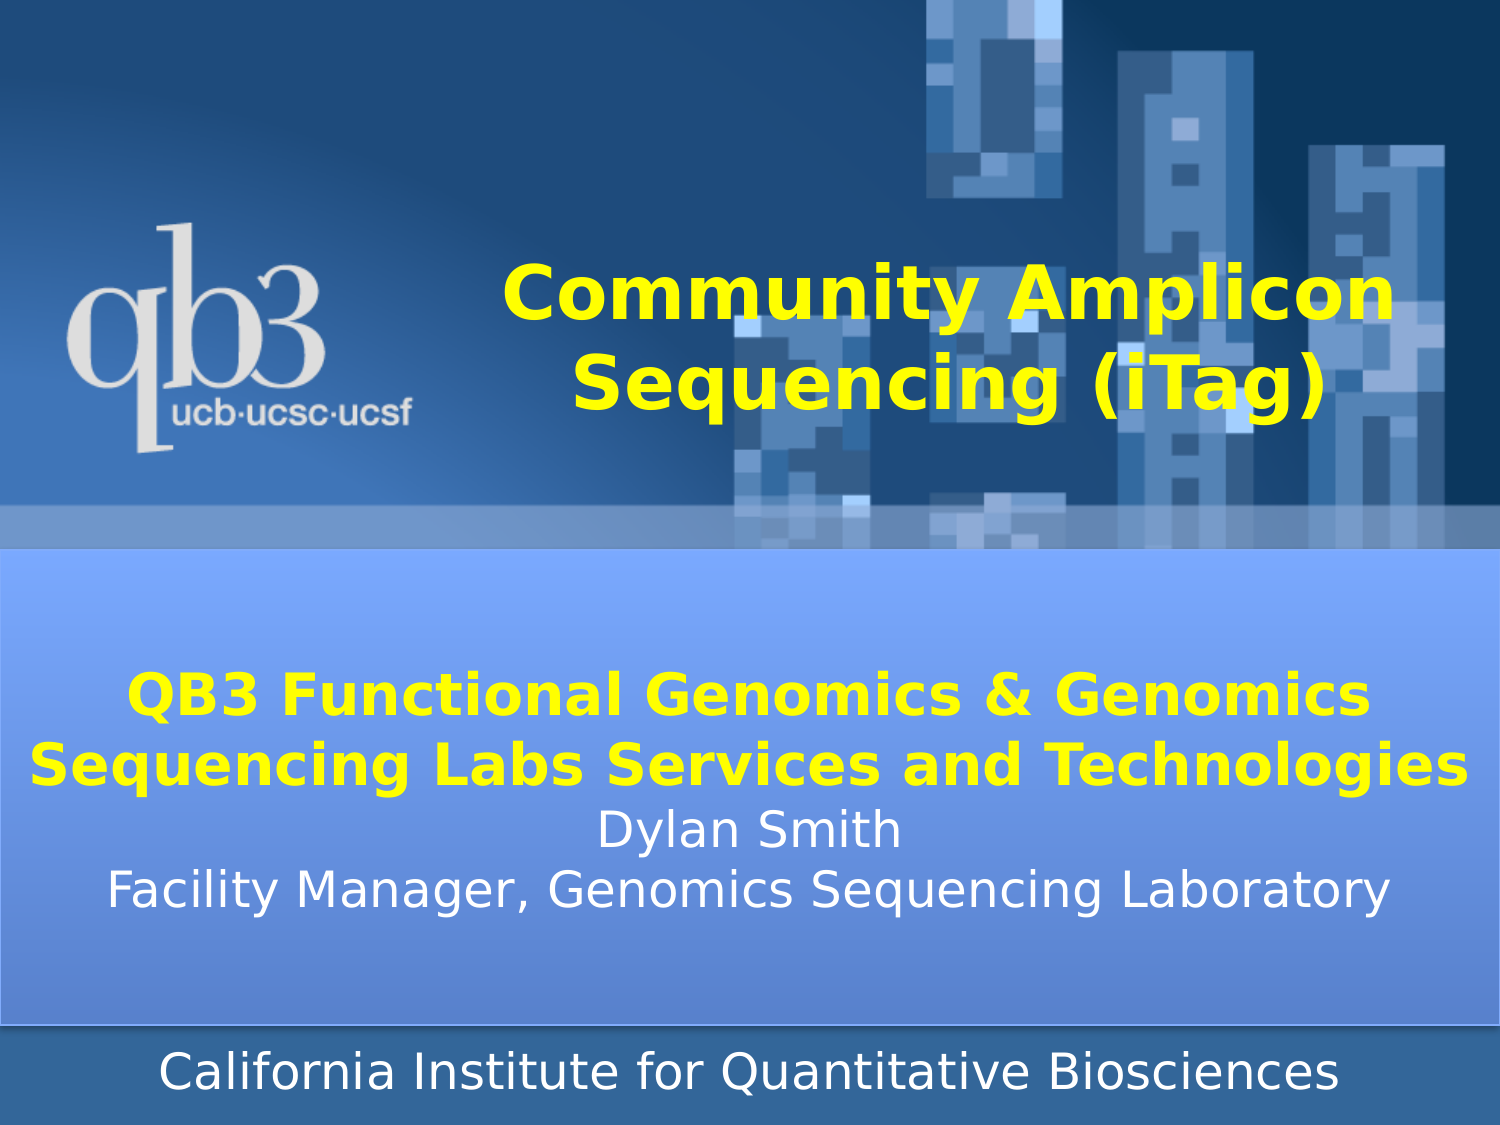

Community Amplicon Sequencing (iTag)

QB3 Functional Genomics & Genomics Sequencing Labs Services and Technologies
Dylan Smith
Facility Manager, Genomics Sequencing Laboratory